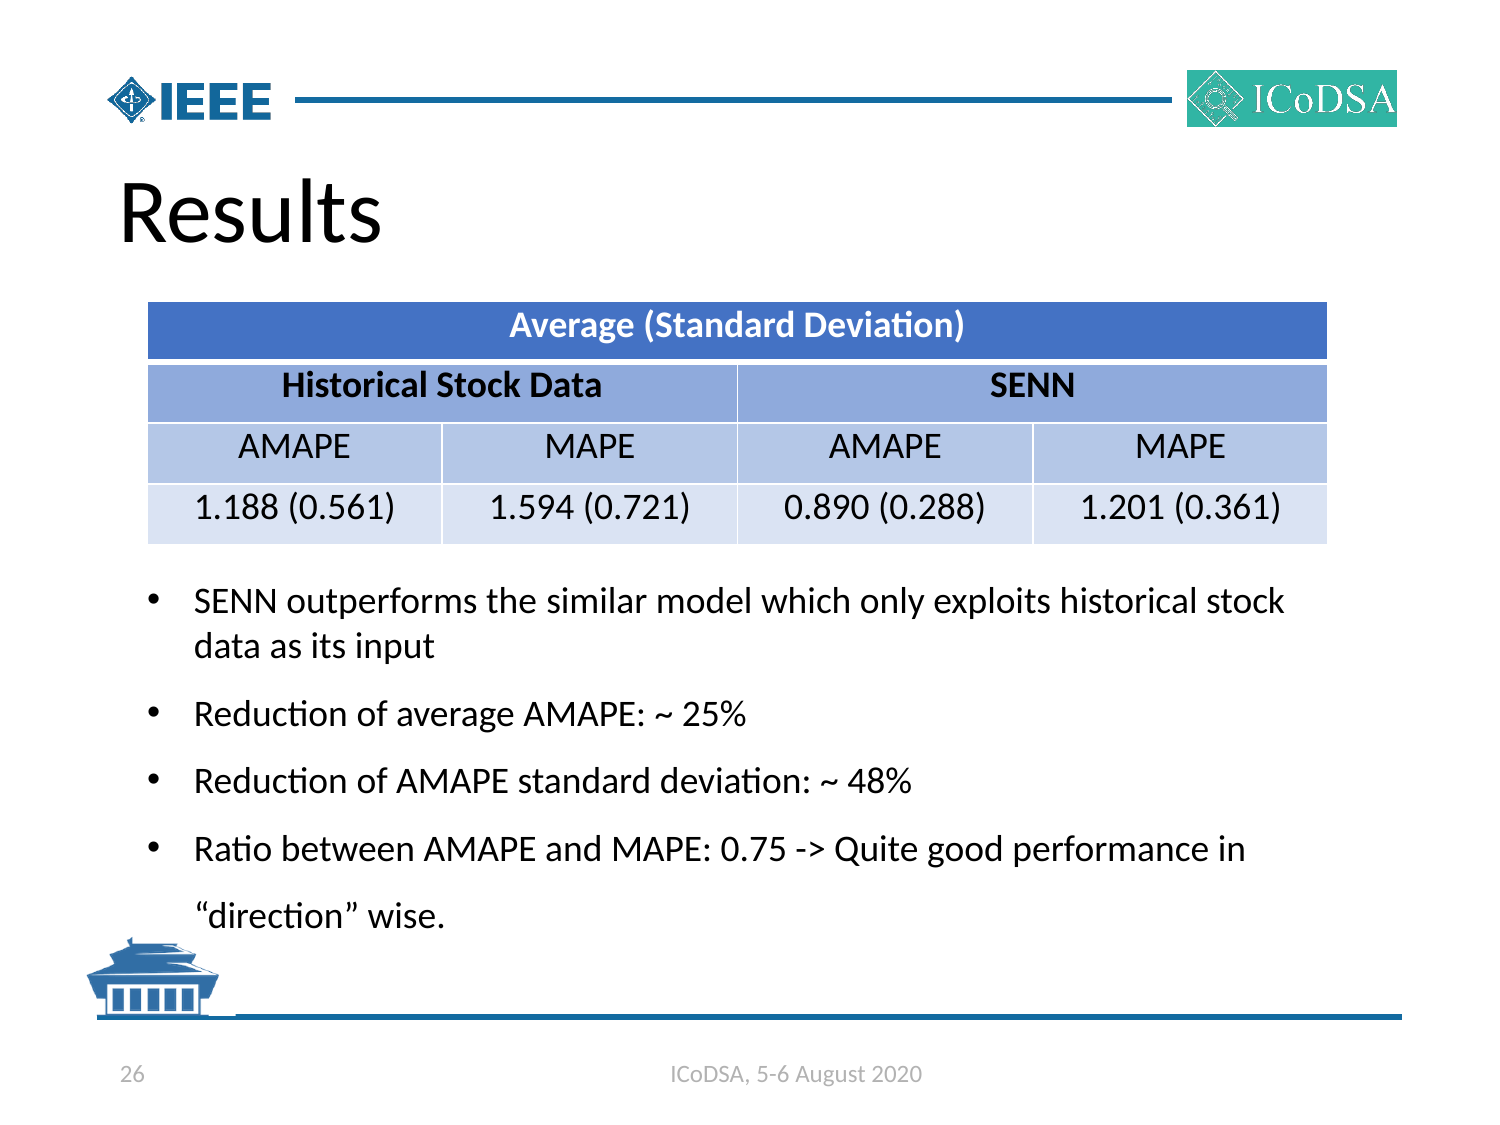

# Results
| Average (Standard Deviation) |  |  |  |
| --- | --- | --- | --- |
| Historical Stock Data |  | SENN |  |
| AMAPE | MAPE | AMAPE | MAPE |
| 1.188 (0.561) | 1.594 (0.721) | 0.890 (0.288) | 1.201 (0.361) |
SENN outperforms the similar model which only exploits historical stock data as its input
Reduction of average AMAPE: ~ 25%
Reduction of AMAPE standard deviation: ~ 48%
Ratio between AMAPE and MAPE: 0.75 -> Quite good performance in “direction” wise.
26
ICoDSA, 5-6 August 2020